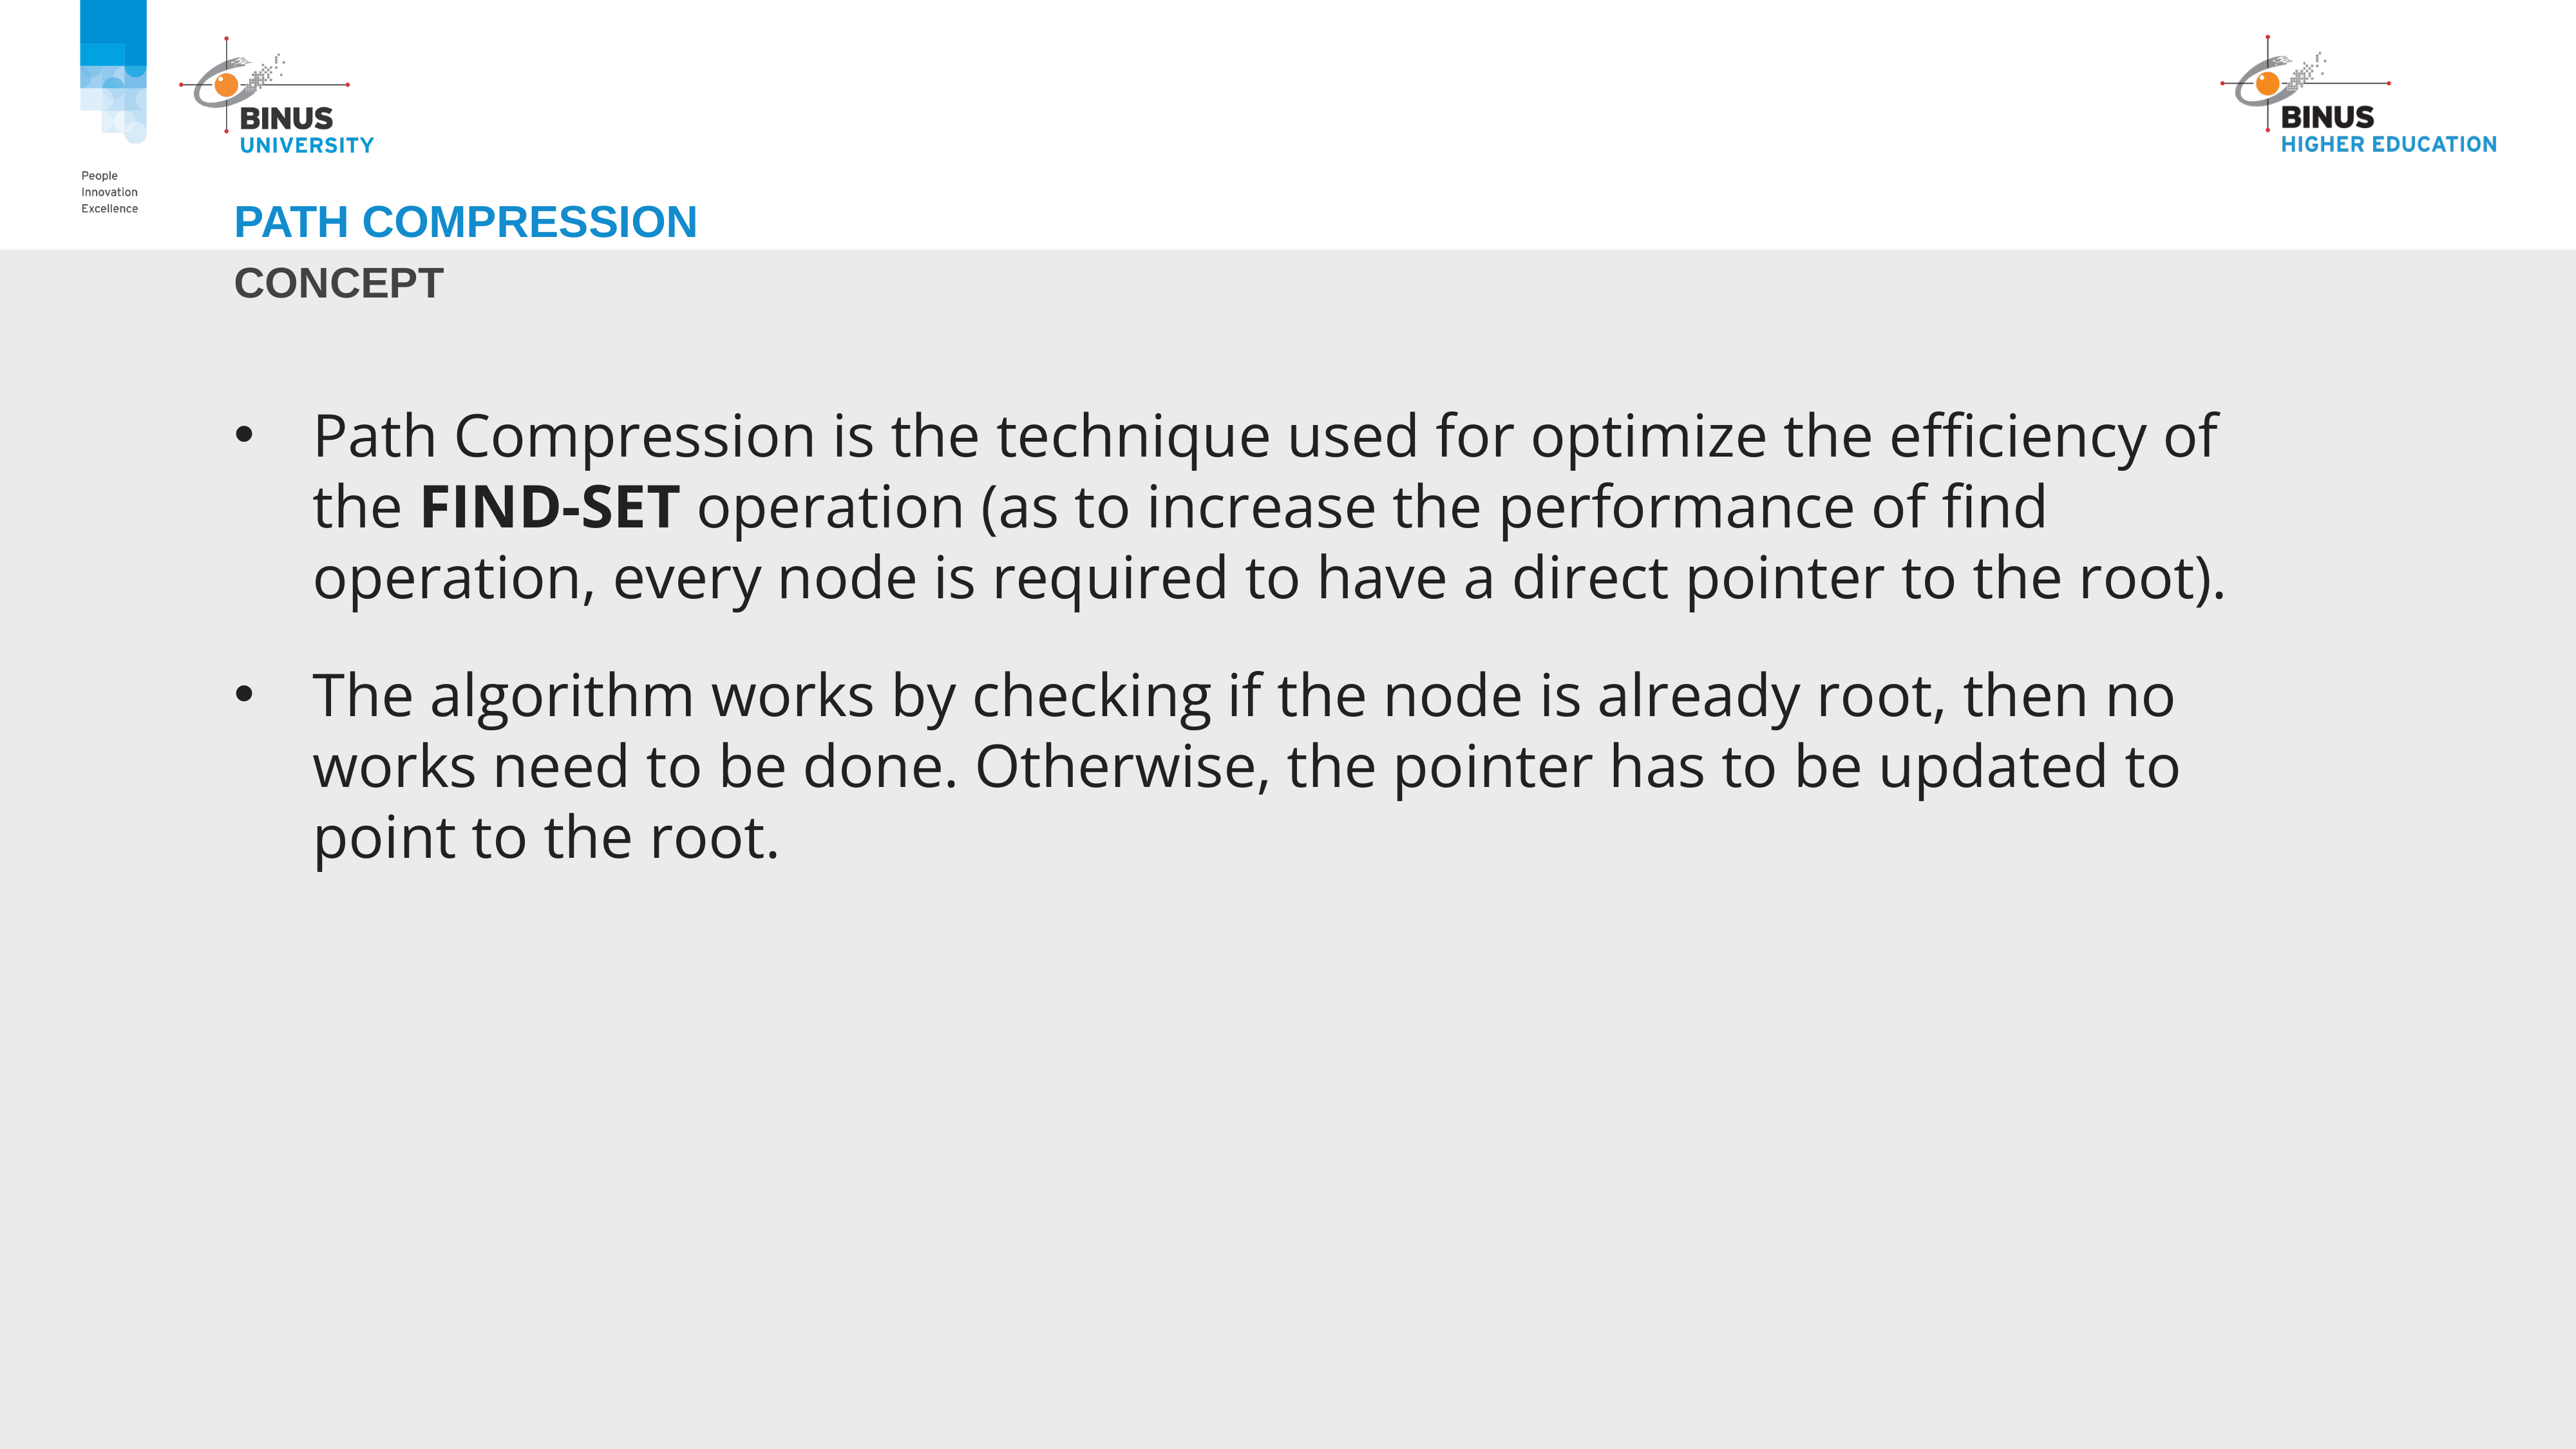

# Path compression
Concept
Path Compression is the technique used for optimize the efficiency of the FIND-SET operation (as to increase the performance of find operation, every node is required to have a direct pointer to the root).
The algorithm works by checking if the node is already root, then no works need to be done. Otherwise, the pointer has to be updated to point to the root.